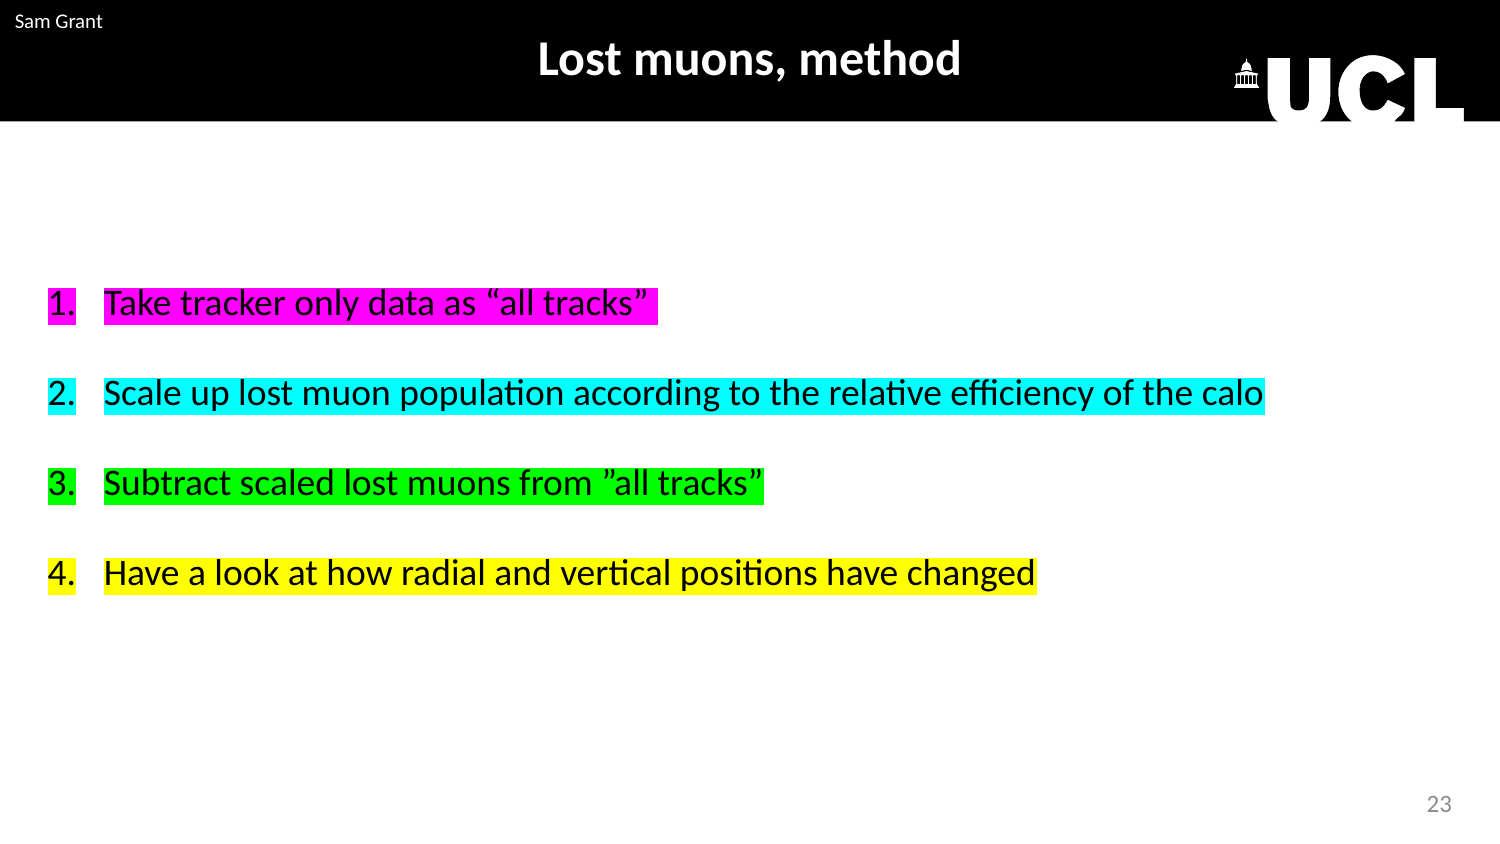

Lost muons, method

Take tracker only data as “all tracks”

Scale up lost muon population according to the relative efficiency of the calo

Subtract scaled lost muons from ”all tracks”

Have a look at how radial and vertical positions have changed

23